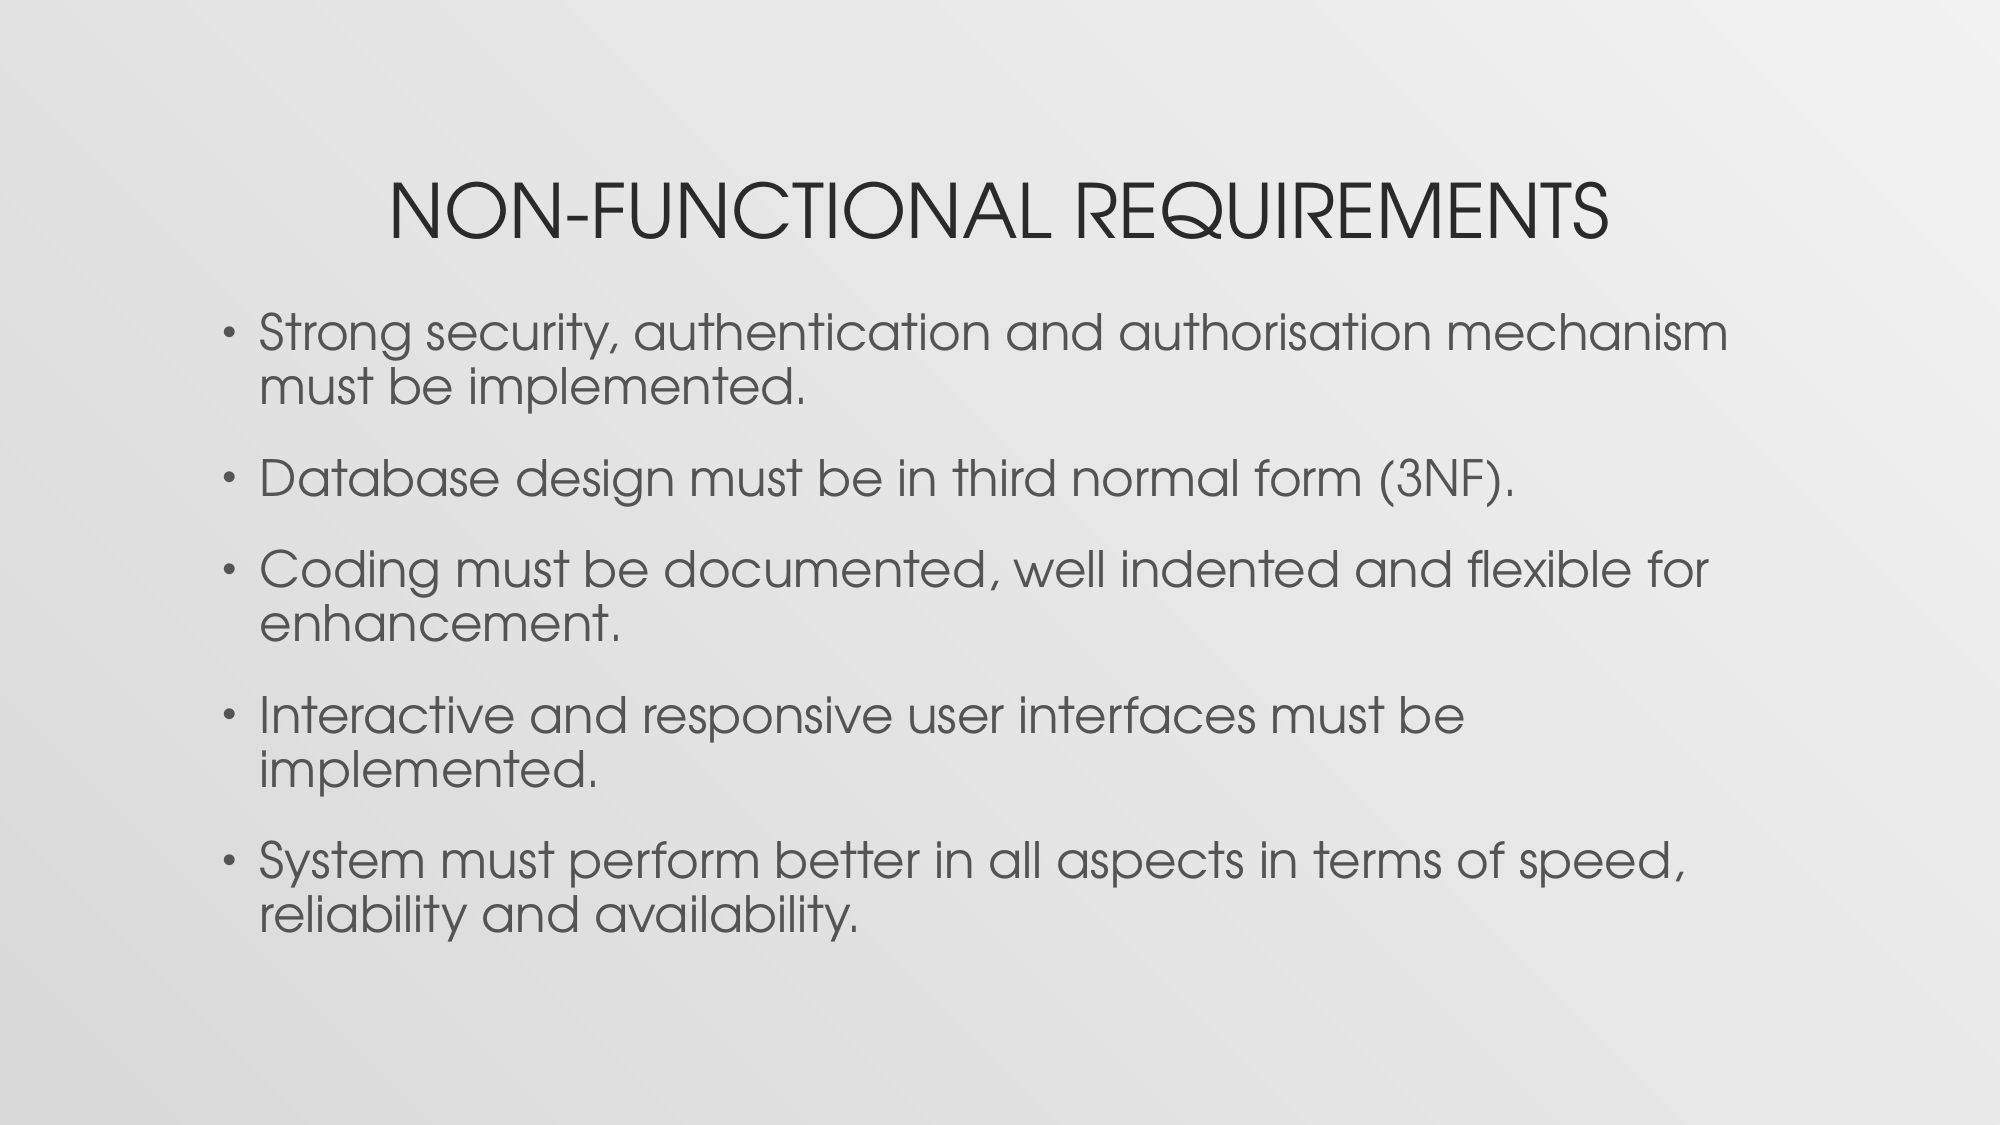

# Non-functional requirements
Strong security, authentication and authorisation mechanism must be implemented.
Database design must be in third normal form (3NF).
Coding must be documented, well indented and flexible for enhancement.
Interactive and responsive user interfaces must be implemented.
System must perform better in all aspects in terms of speed, reliability and availability.